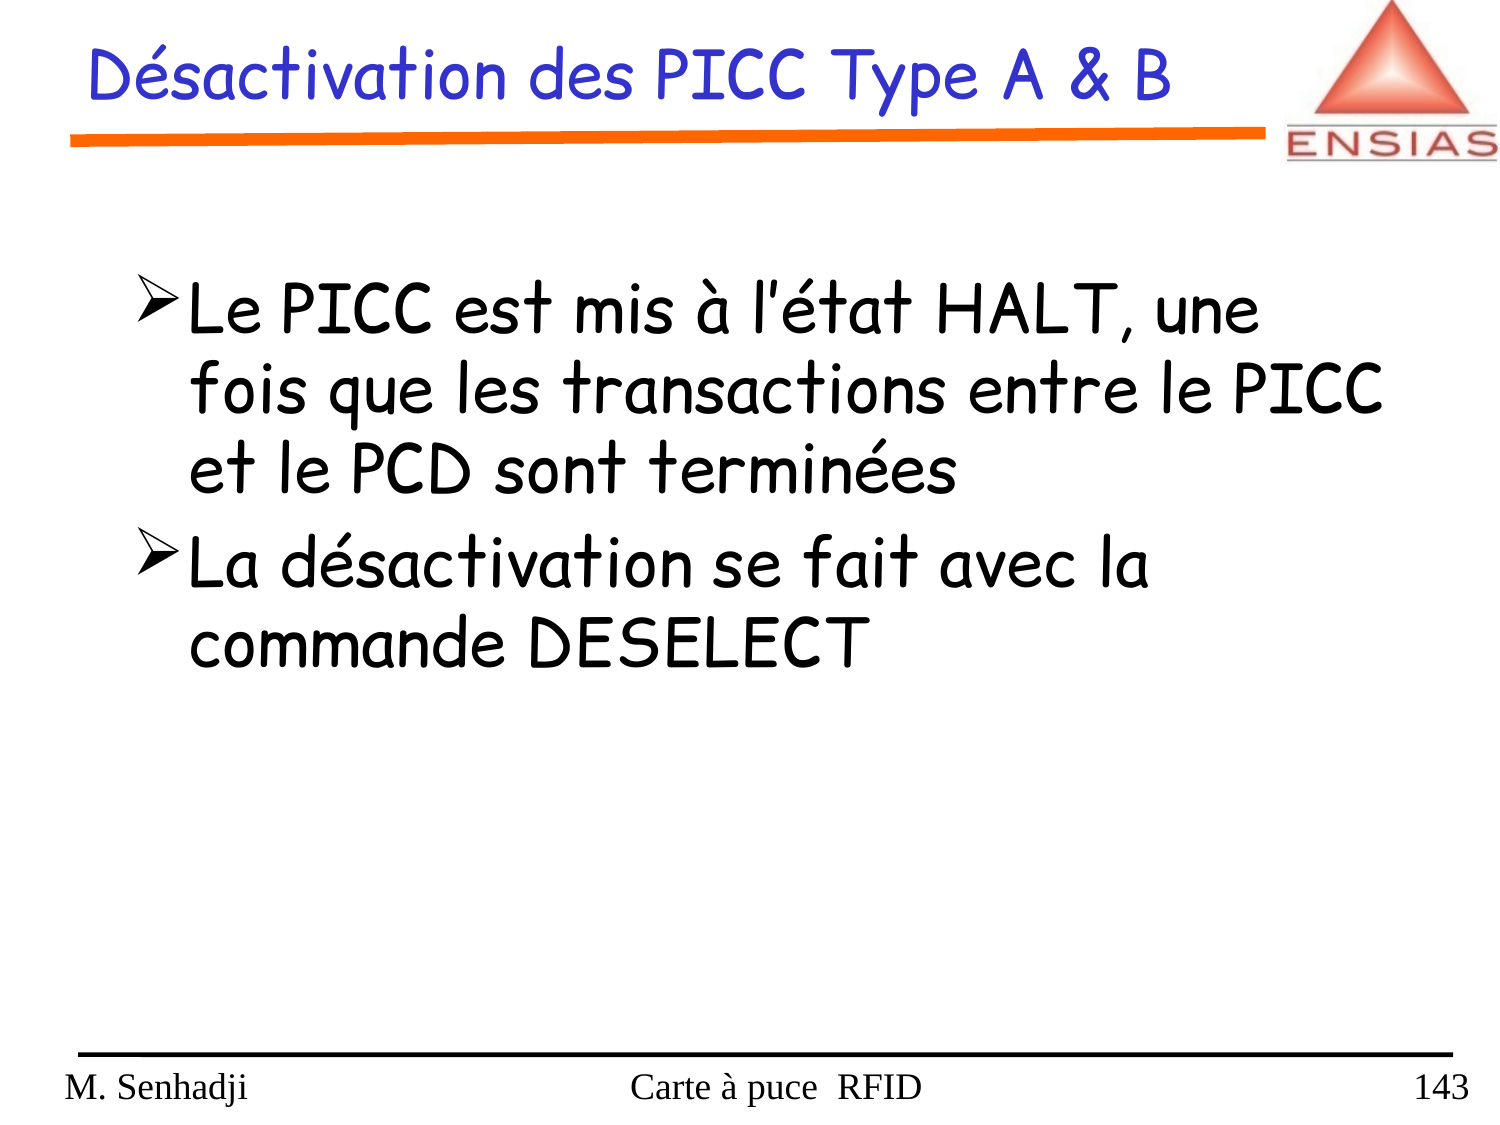

Désactivation des PICC Type A & B
Le PICC est mis à l’état HALT, une fois que les transactions entre le PICC et le PCD sont terminées
La désactivation se fait avec la commande DESELECT